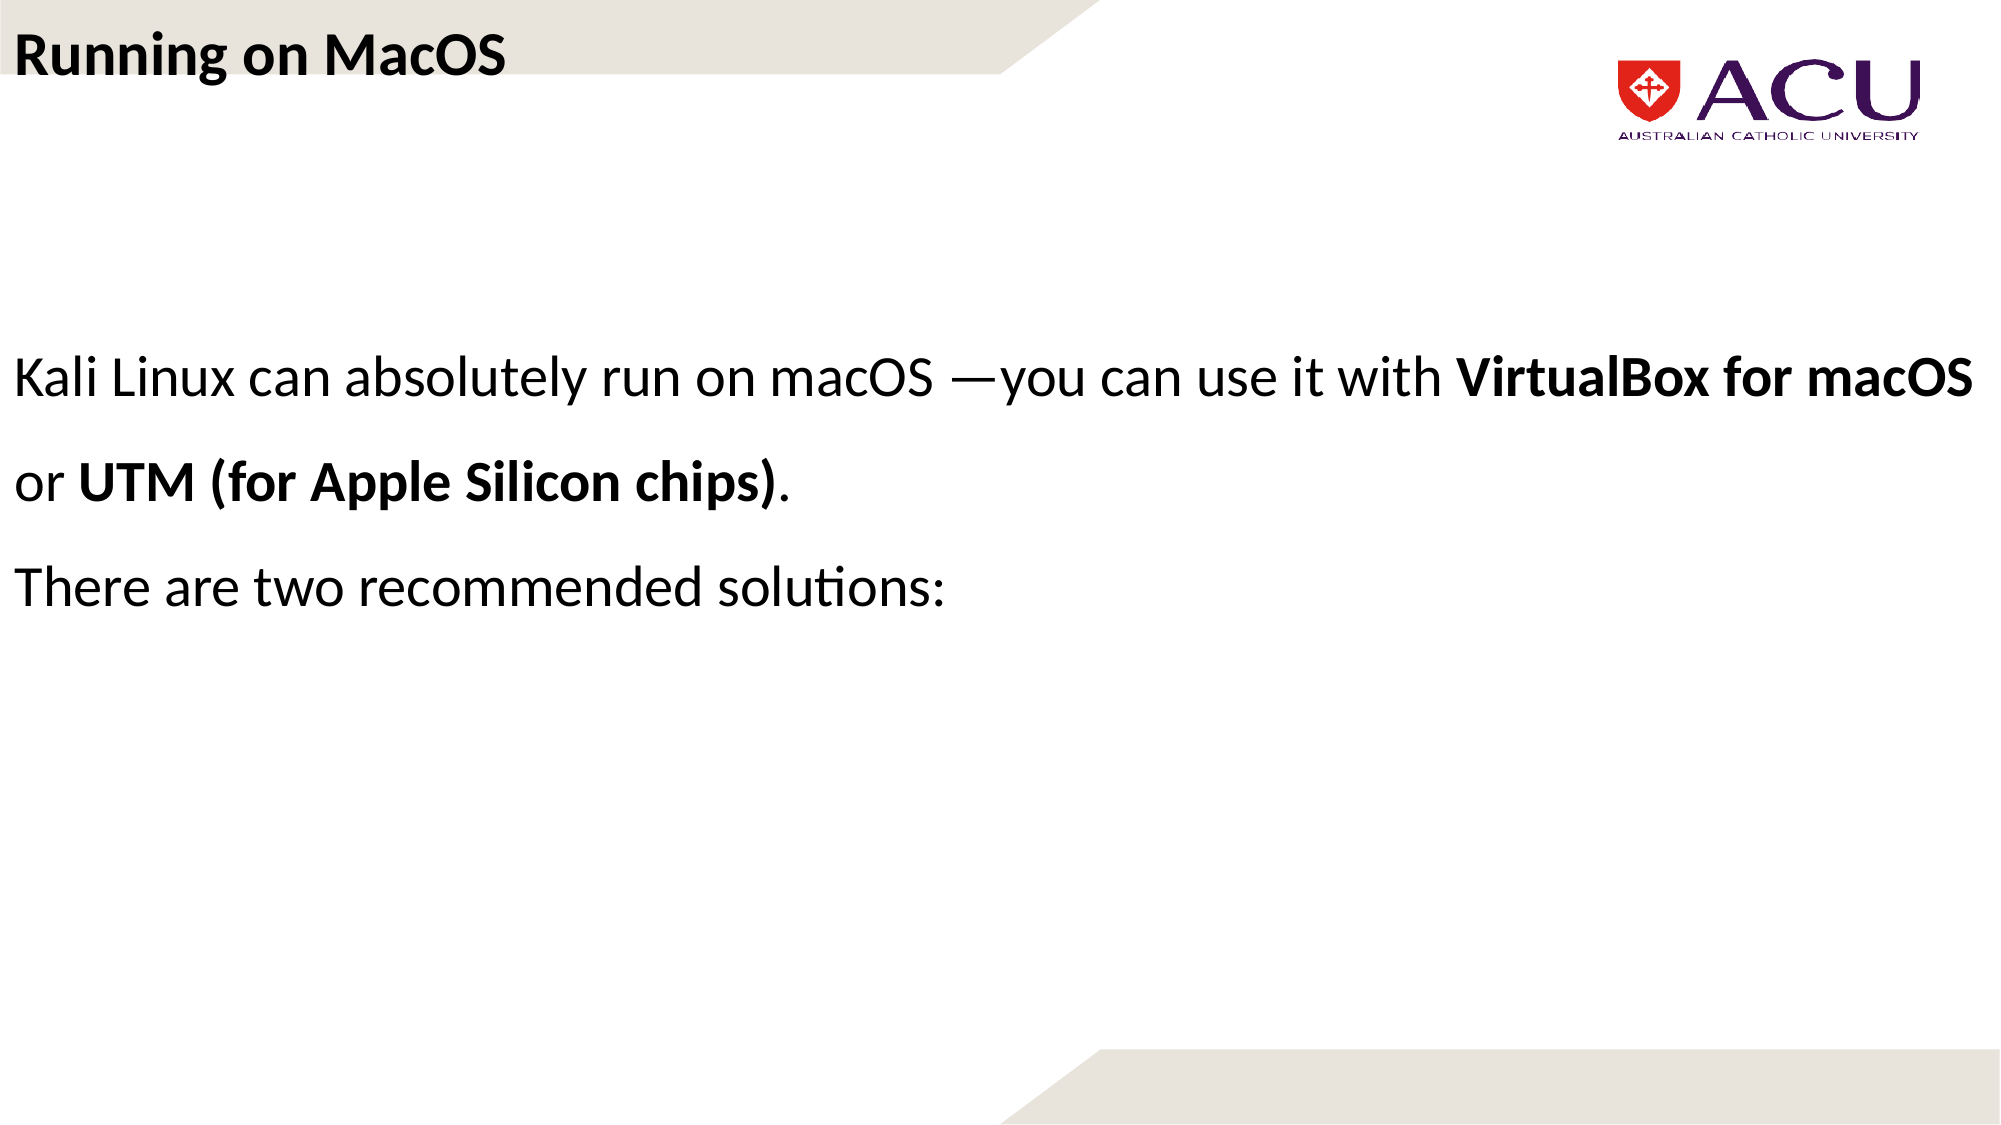

Running on MacOS
Kali Linux can absolutely run on macOS —you can use it with VirtualBox for macOS or UTM (for Apple Silicon chips).
There are two recommended solutions: